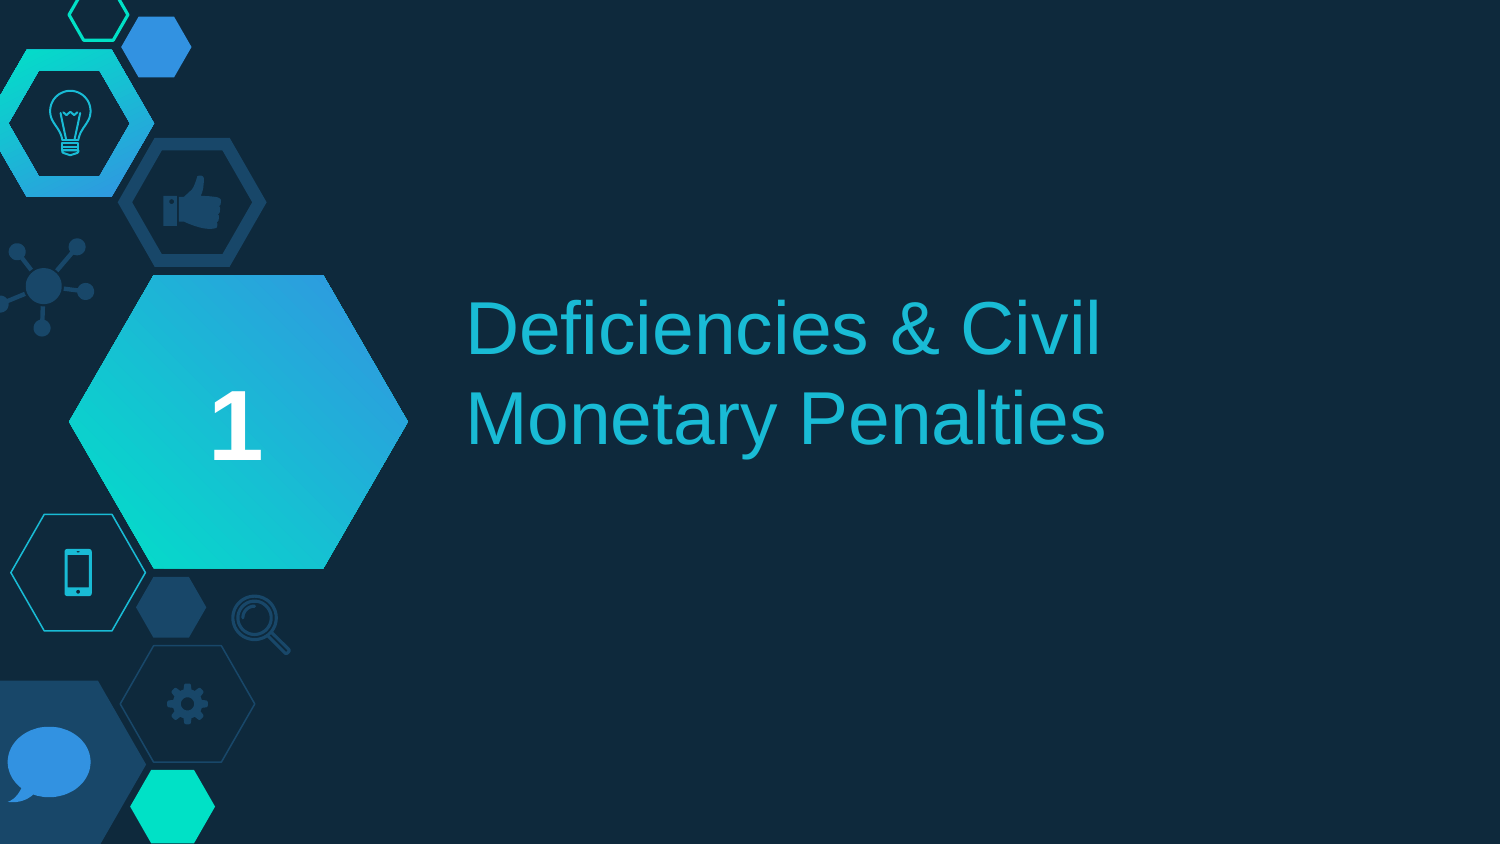

1
# Deficiencies & Civil Monetary Penalties